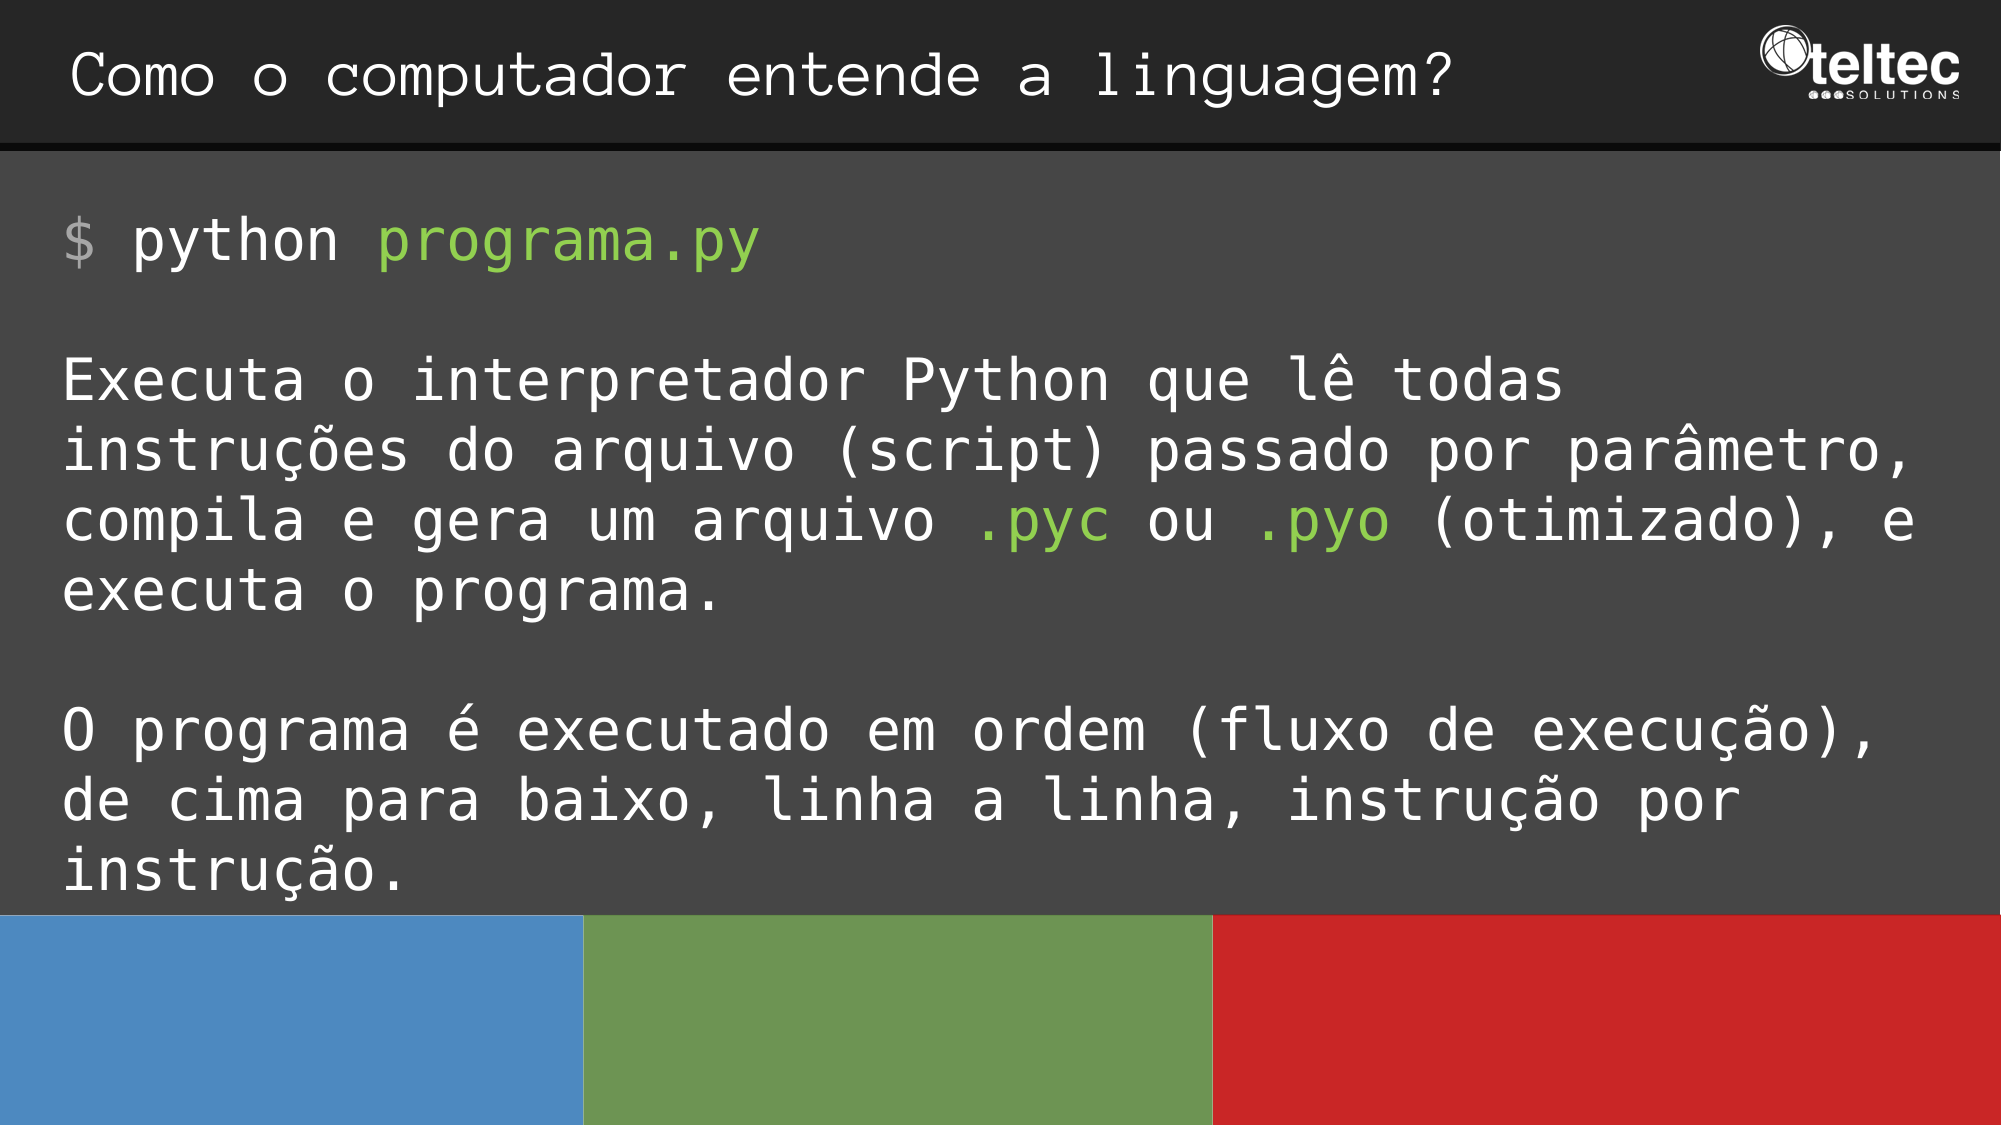

Como o computador entende a linguagem?
$ python programa.py

Executa o interpretador Python que lê todas instruções do arquivo (script) passado por parâmetro, compila e gera um arquivo .pyc ou .pyo (otimizado), e executa o programa.

O programa é executado em ordem (fluxo de execução), de cima para baixo, linha a linha, instrução por instrução.